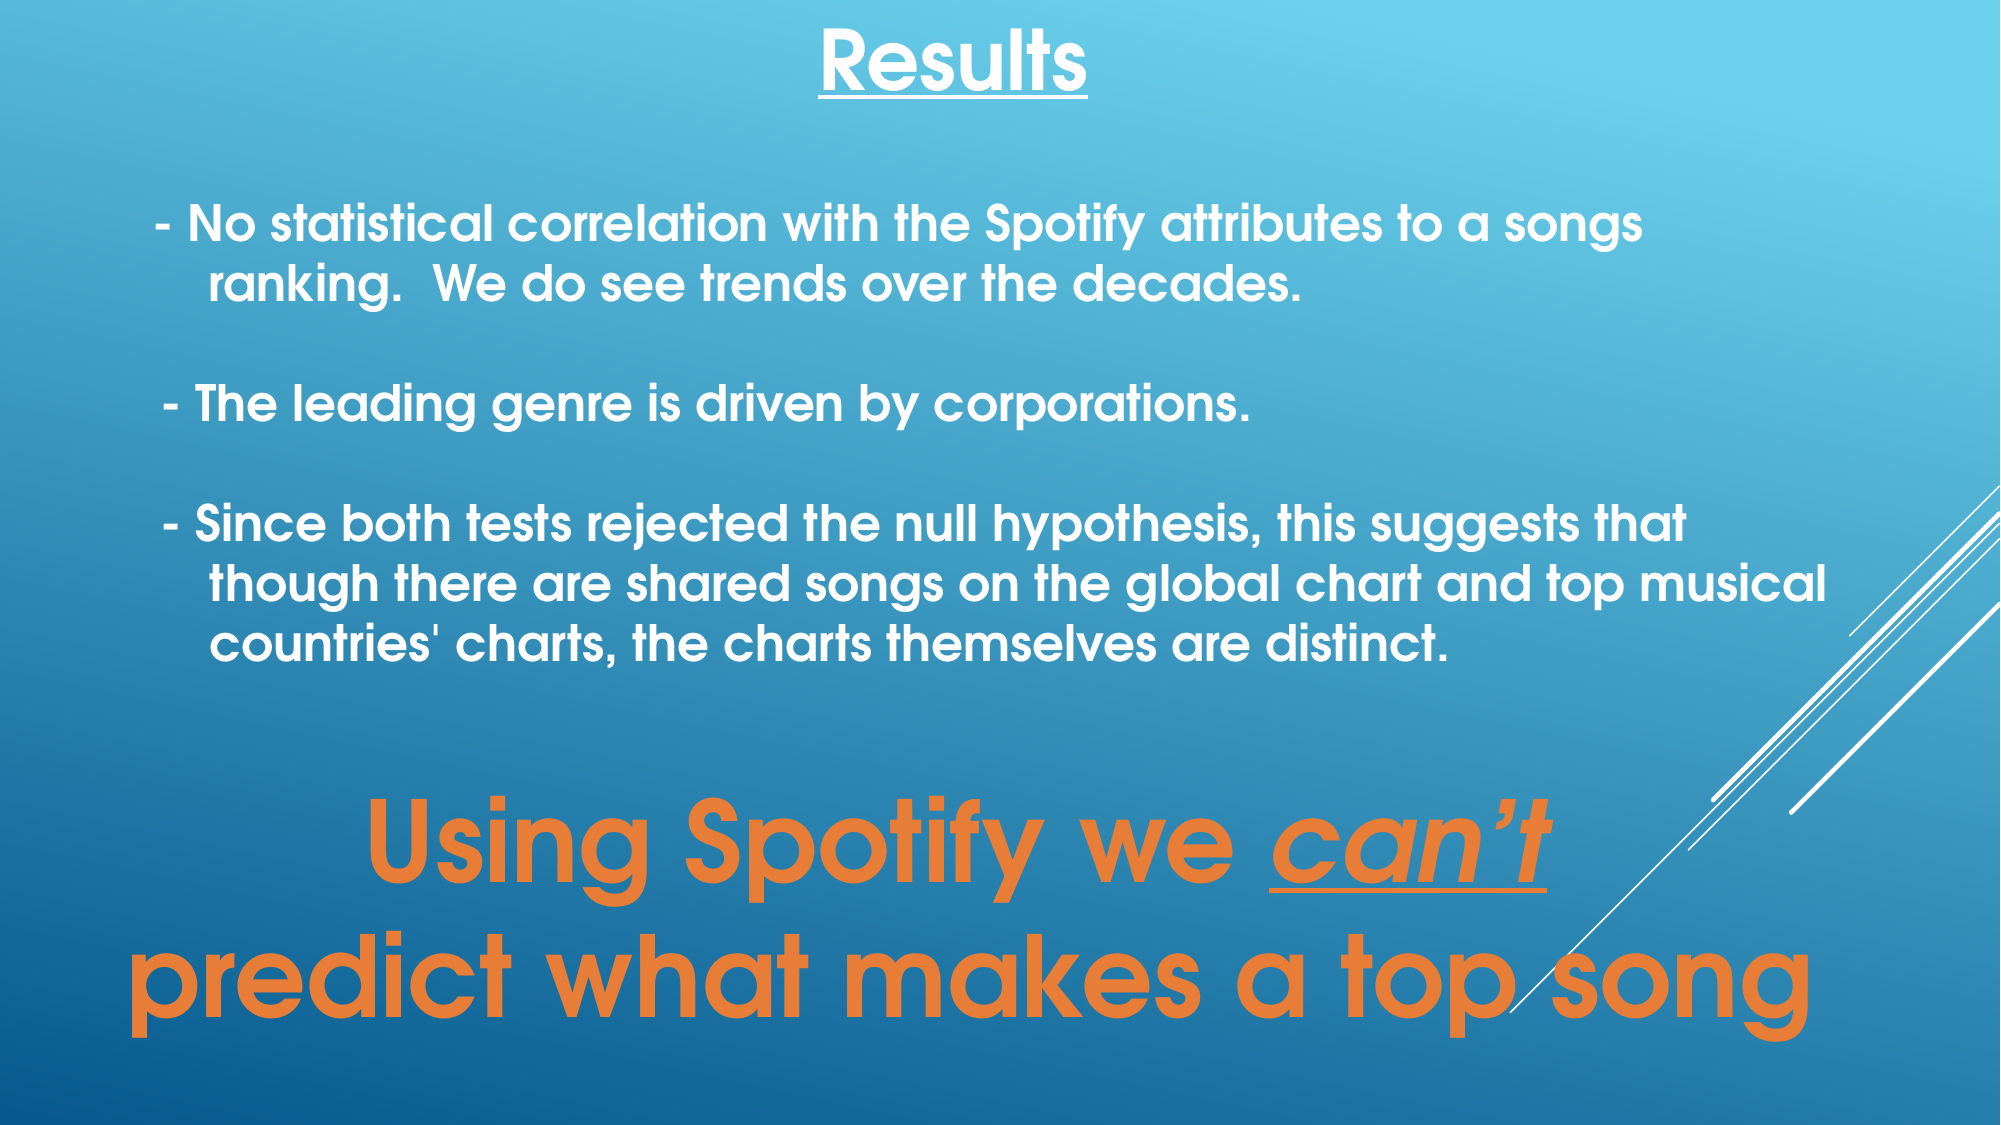

Results
- No statistical correlation with the Spotify attributes to a songs ranking.  We do see trends over the decades.

- The leading genre is driven by corporations.

- Since both tests rejected the null hypothesis, this suggests that though there are shared songs on the global chart and top musical countries' charts, the charts themselves are distinct.
Using Spotify we can’t
predict what makes a top song